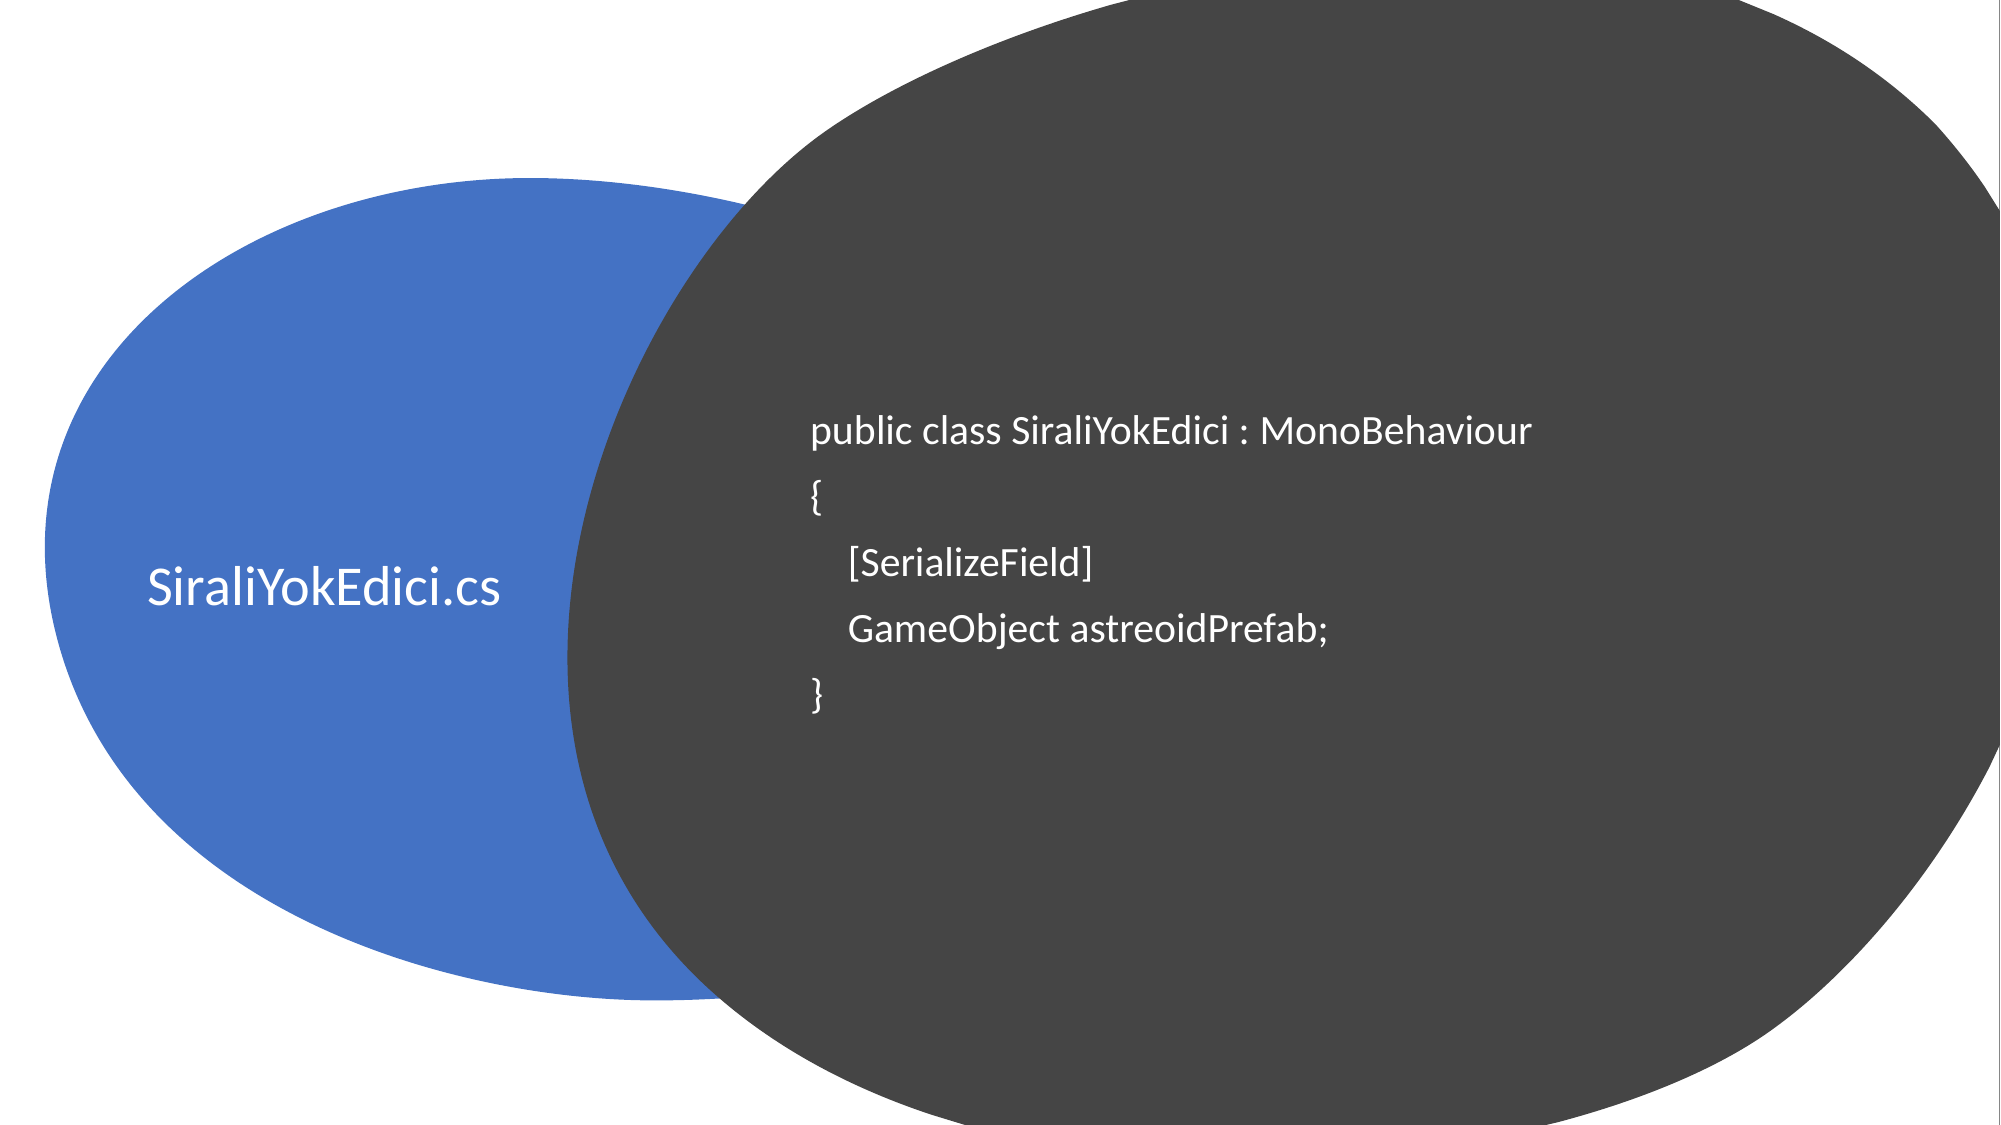

public class SiraliYokEdici : MonoBehaviour
{
    [SerializeField]
    GameObject astreoidPrefab;
}
# SiraliYokEdici.cs